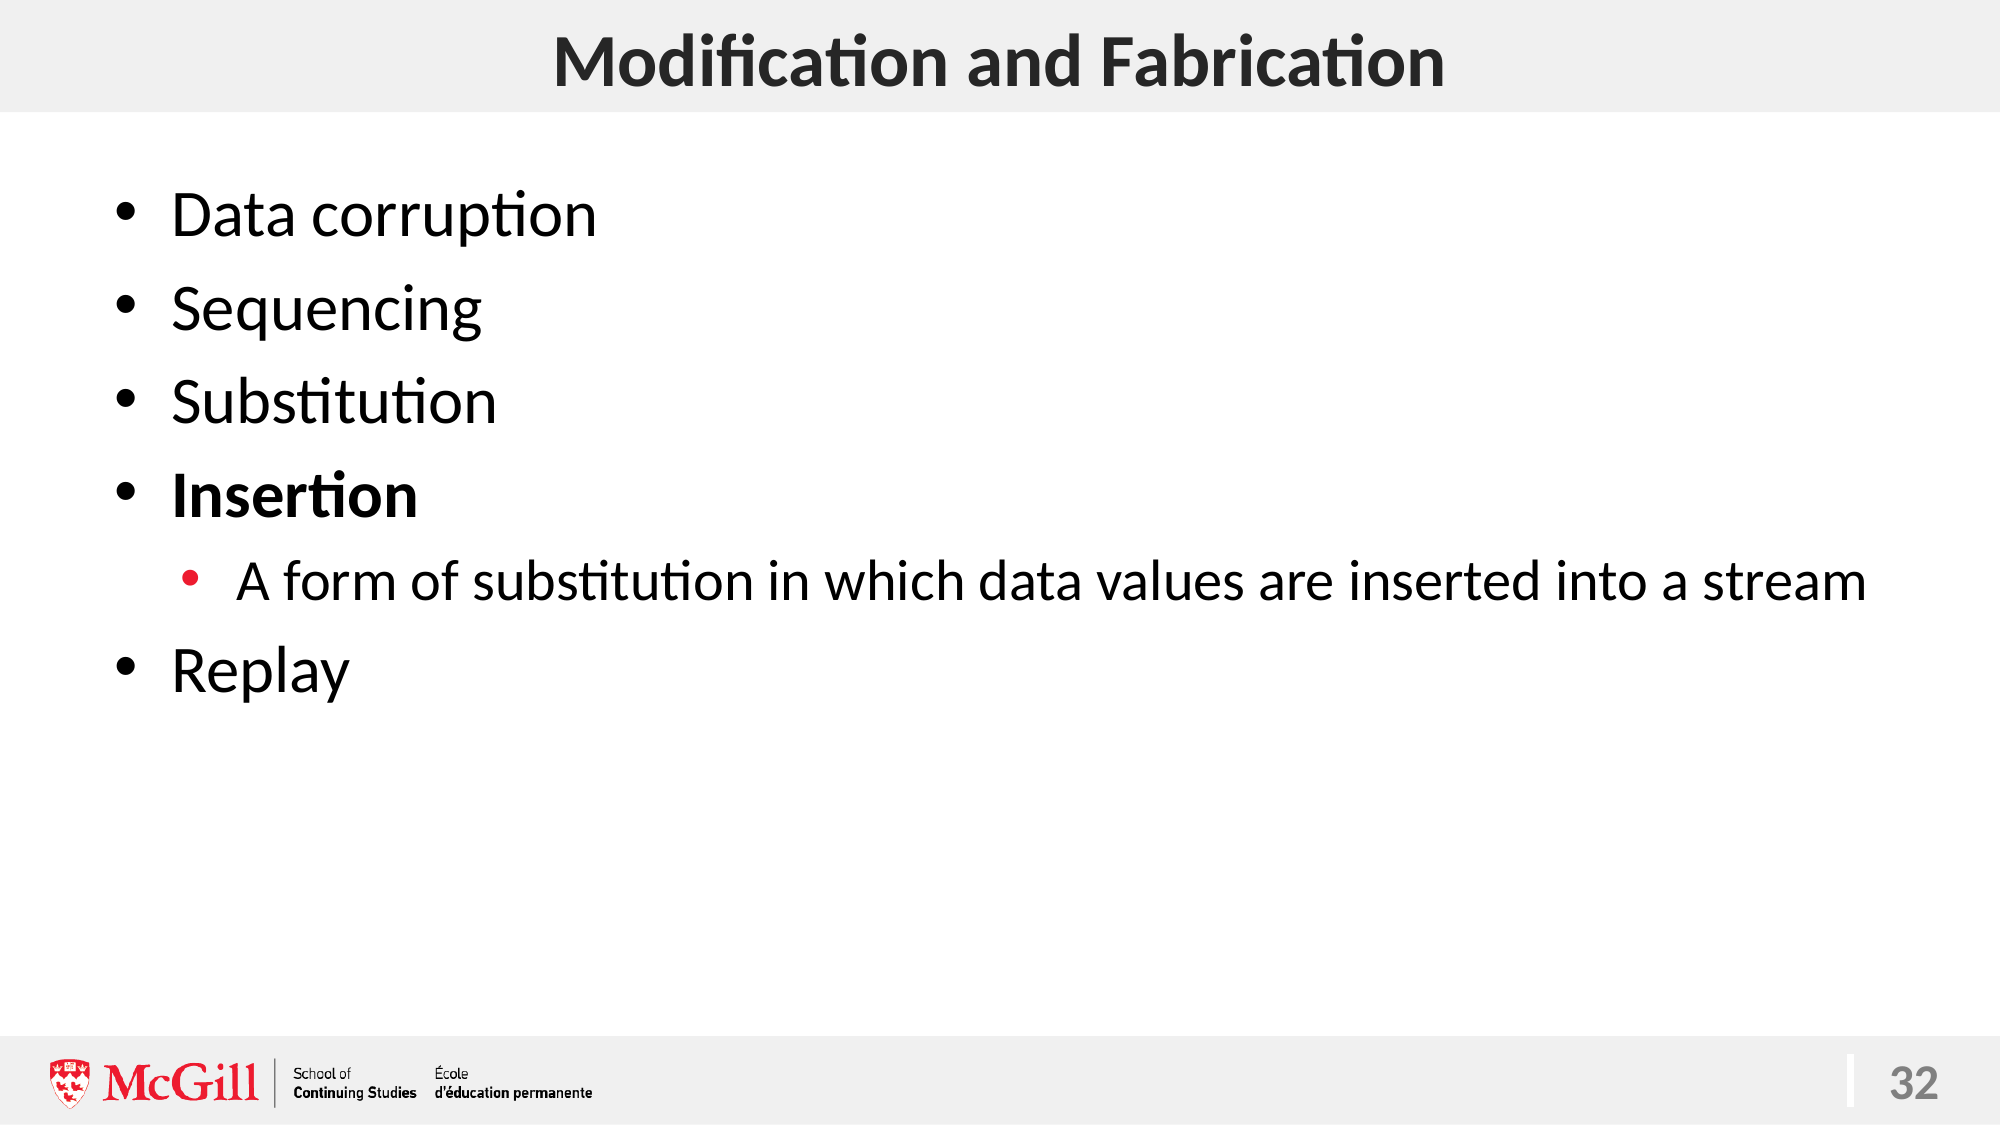

# Modification and Fabrication
32
Data corruption
Sequencing
Substitution
Insertion
A form of substitution in which data values are inserted into a stream
Replay